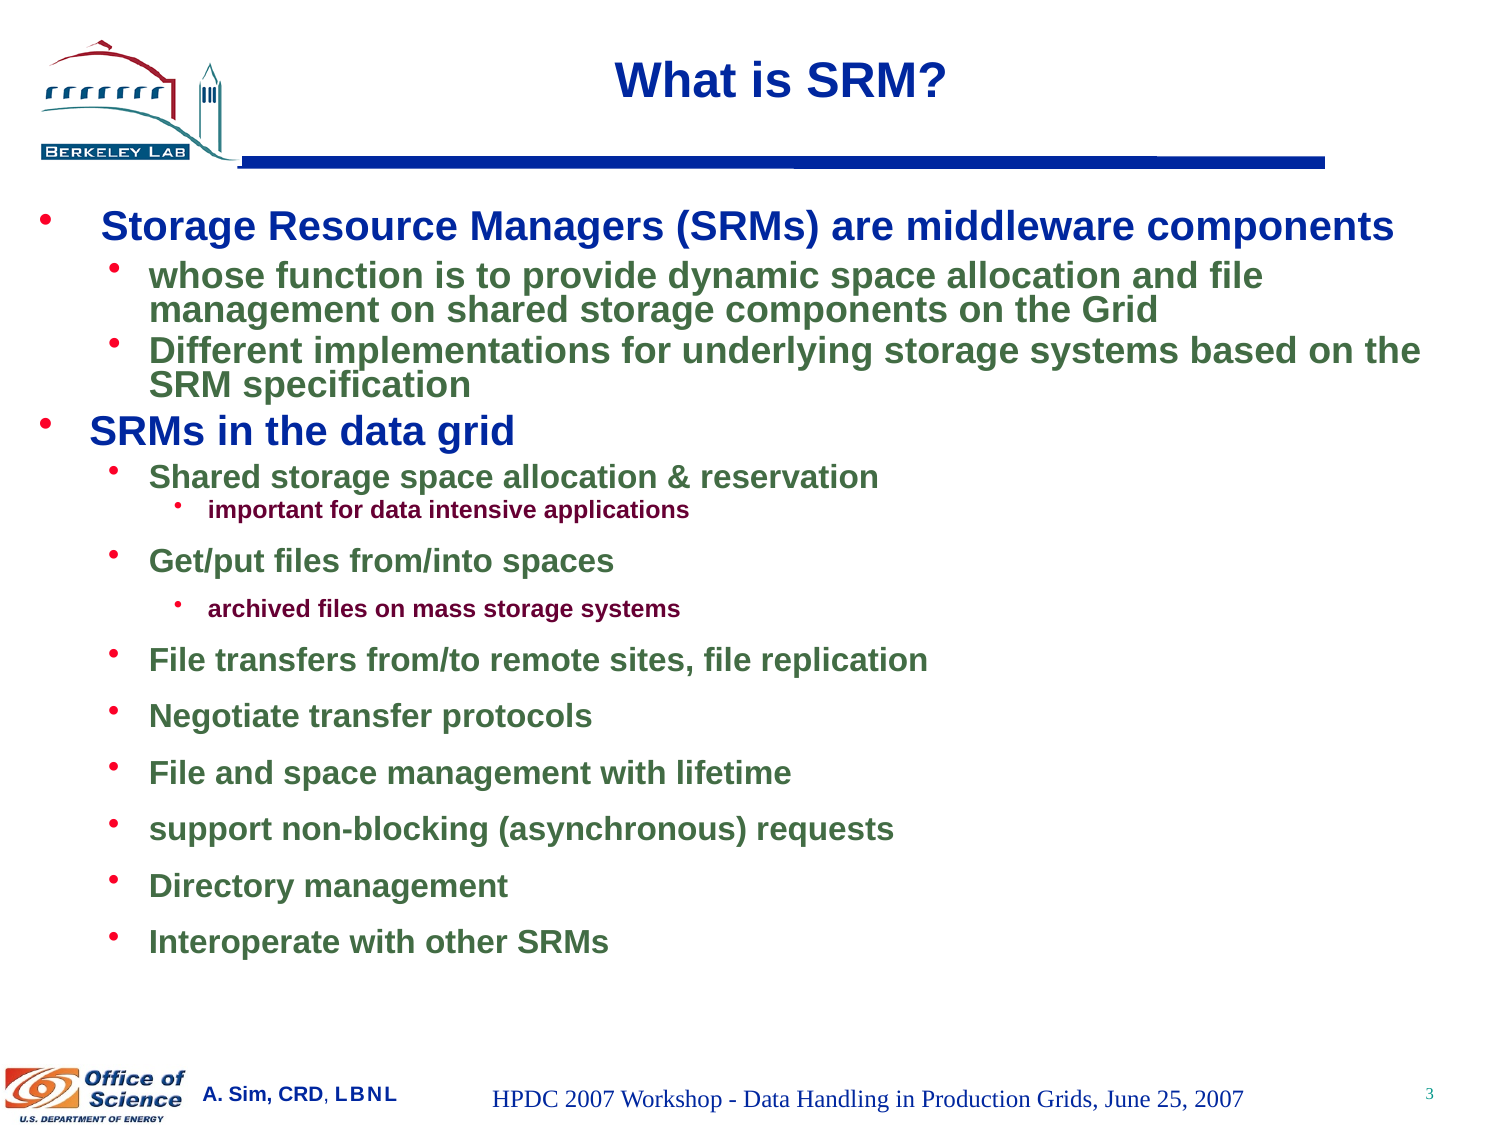

# What is SRM?
 Storage Resource Managers (SRMs) are middleware components
whose function is to provide dynamic space allocation and file management on shared storage components on the Grid
Different implementations for underlying storage systems based on the SRM specification
SRMs in the data grid
Shared storage space allocation & reservation
important for data intensive applications
Get/put files from/into spaces
archived files on mass storage systems
File transfers from/to remote sites, file replication
Negotiate transfer protocols
File and space management with lifetime
support non-blocking (asynchronous) requests
Directory management
Interoperate with other SRMs